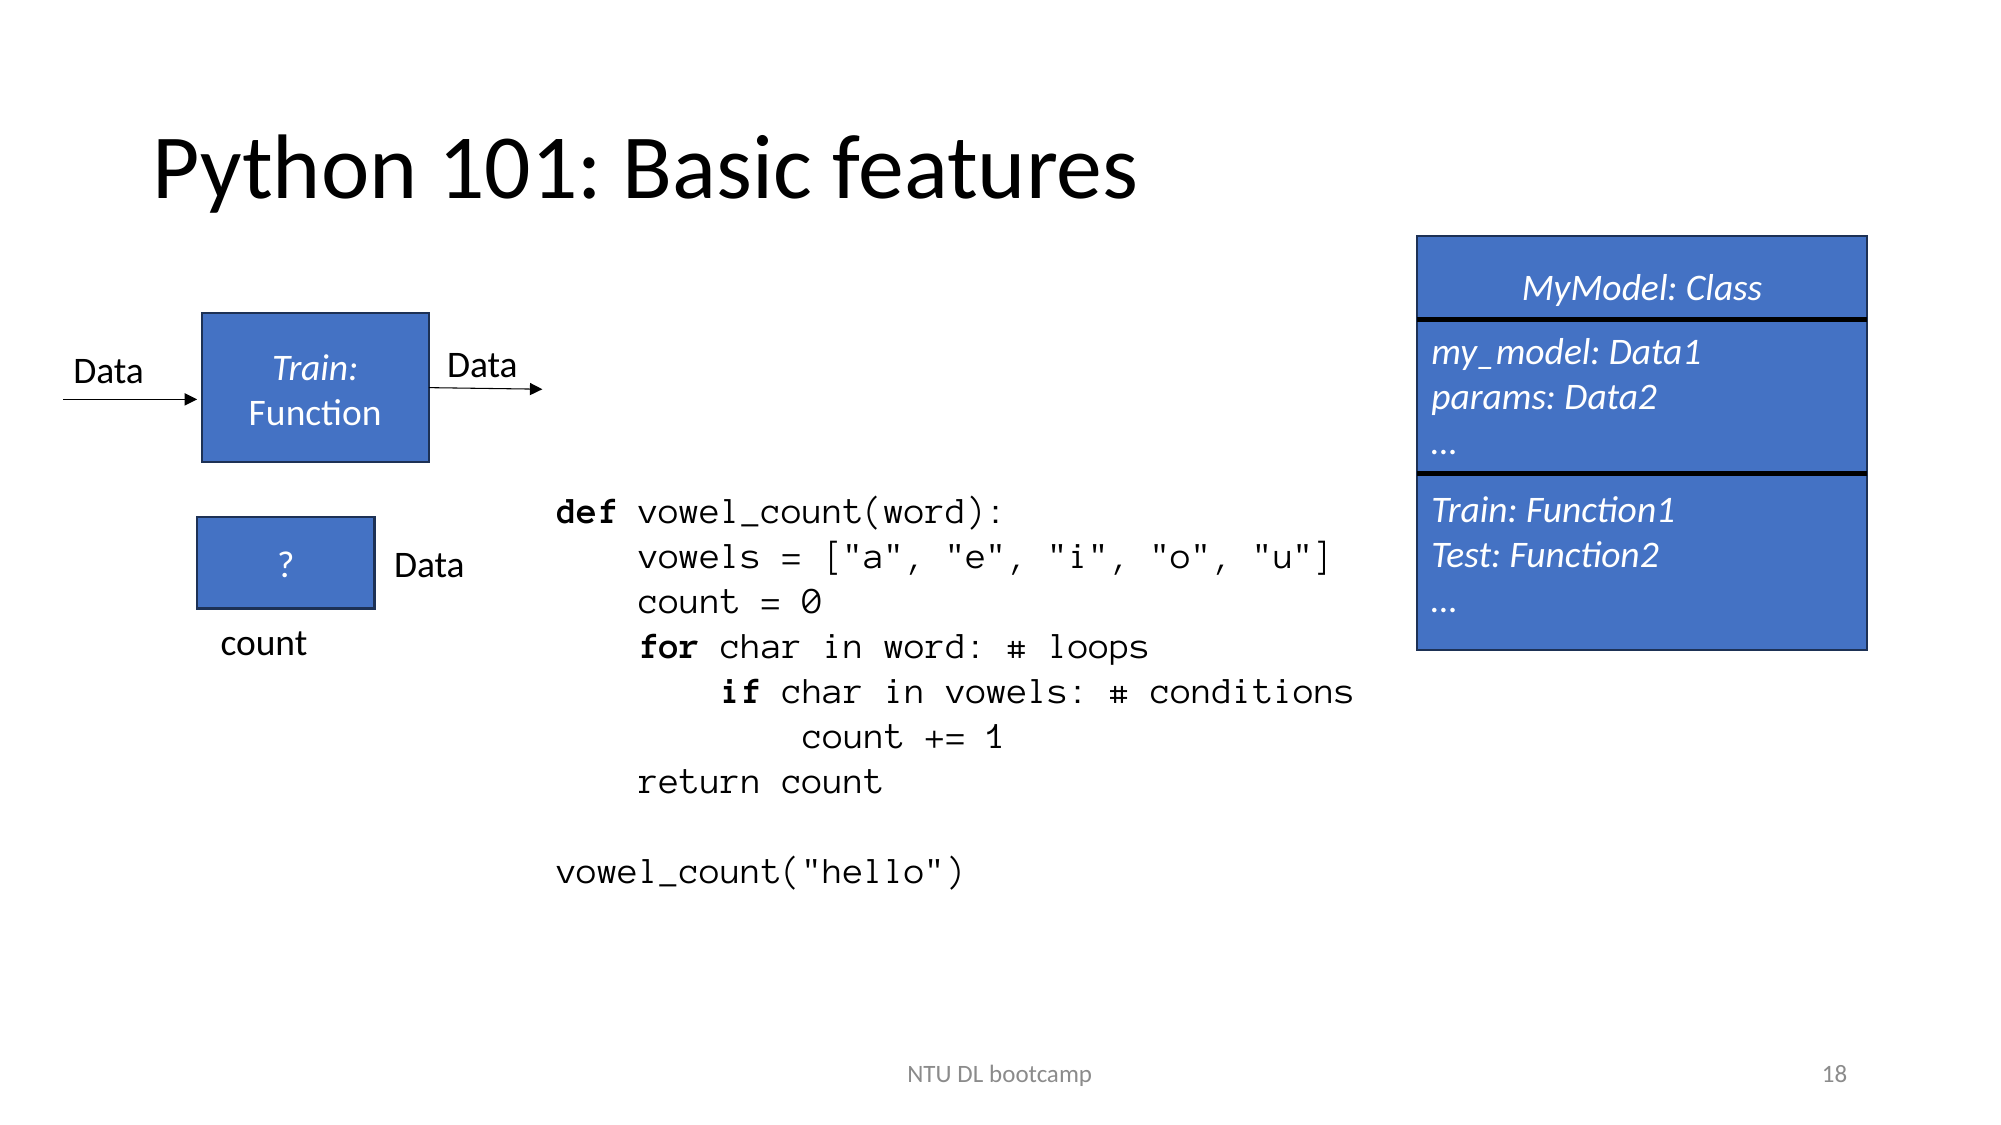

# Python 101: Basic features
MyModel: Class

my_model: Data1
params: Data2
…
Train: Function1
Test: Function2
…
Train: Function
Data
Data
def vowel_count(word):
    vowels = ["a", "e", "i", "o", "u"]
    count = 0
    for char in word: # loops
        if char in vowels: # conditions
            count += 1
    return count
vowel_count("hello")

?
Data
count
NTU DL bootcamp
18